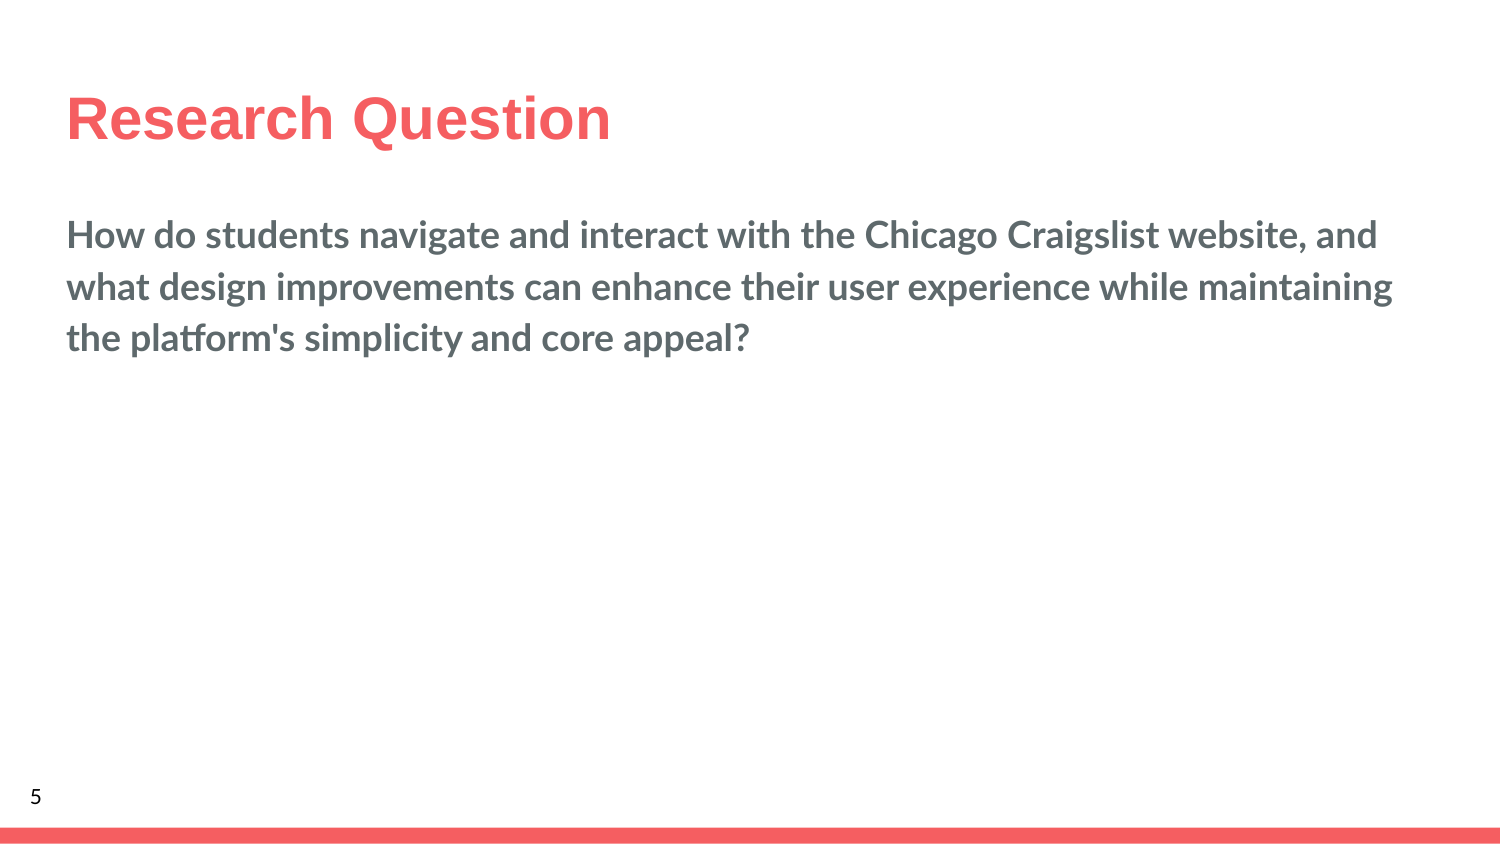

# Research Question
How do students navigate and interact with the Chicago Craigslist website, and what design improvements can enhance their user experience while maintaining the platform's simplicity and core appeal?
5